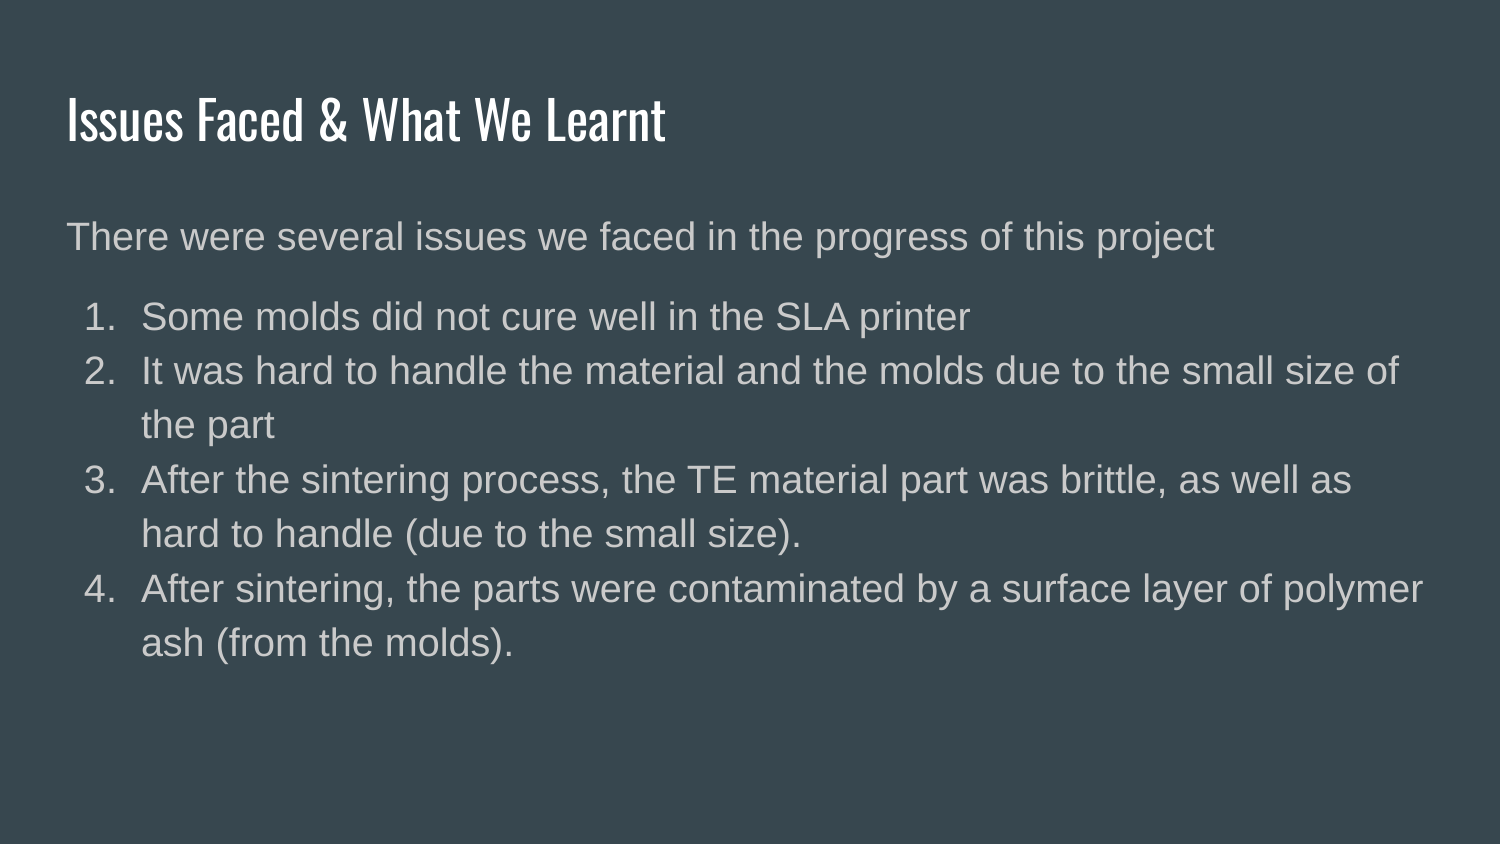

# Issues Faced & What We Learnt
There were several issues we faced in the progress of this project
Some molds did not cure well in the SLA printer
It was hard to handle the material and the molds due to the small size of the part
After the sintering process, the TE material part was brittle, as well as hard to handle (due to the small size).
After sintering, the parts were contaminated by a surface layer of polymer ash (from the molds).